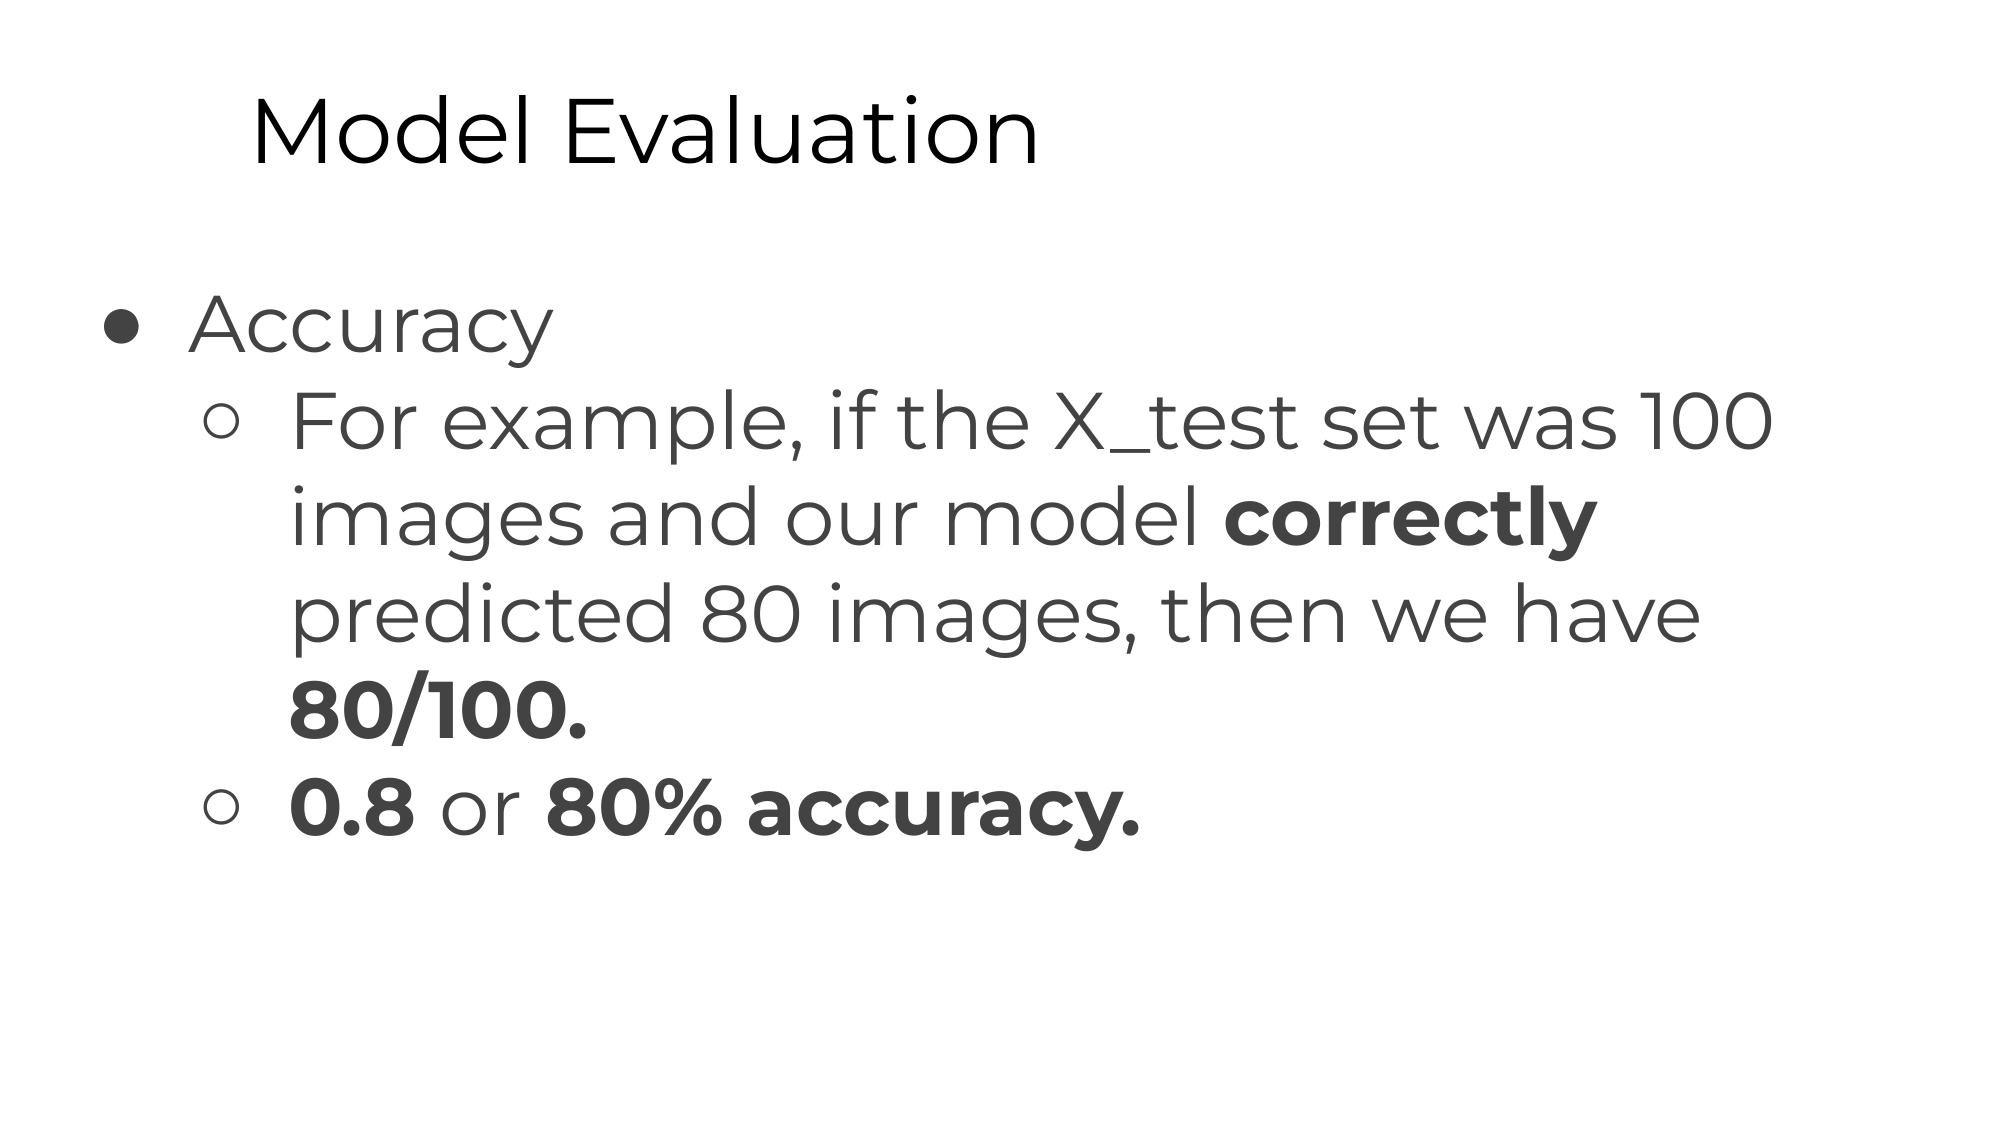

# Model Evaluation

Accuracy
For example, if the X_test set was 100 images and our model correctly predicted 80 images, then we have 80/100.
0.8 or 80% accuracy.